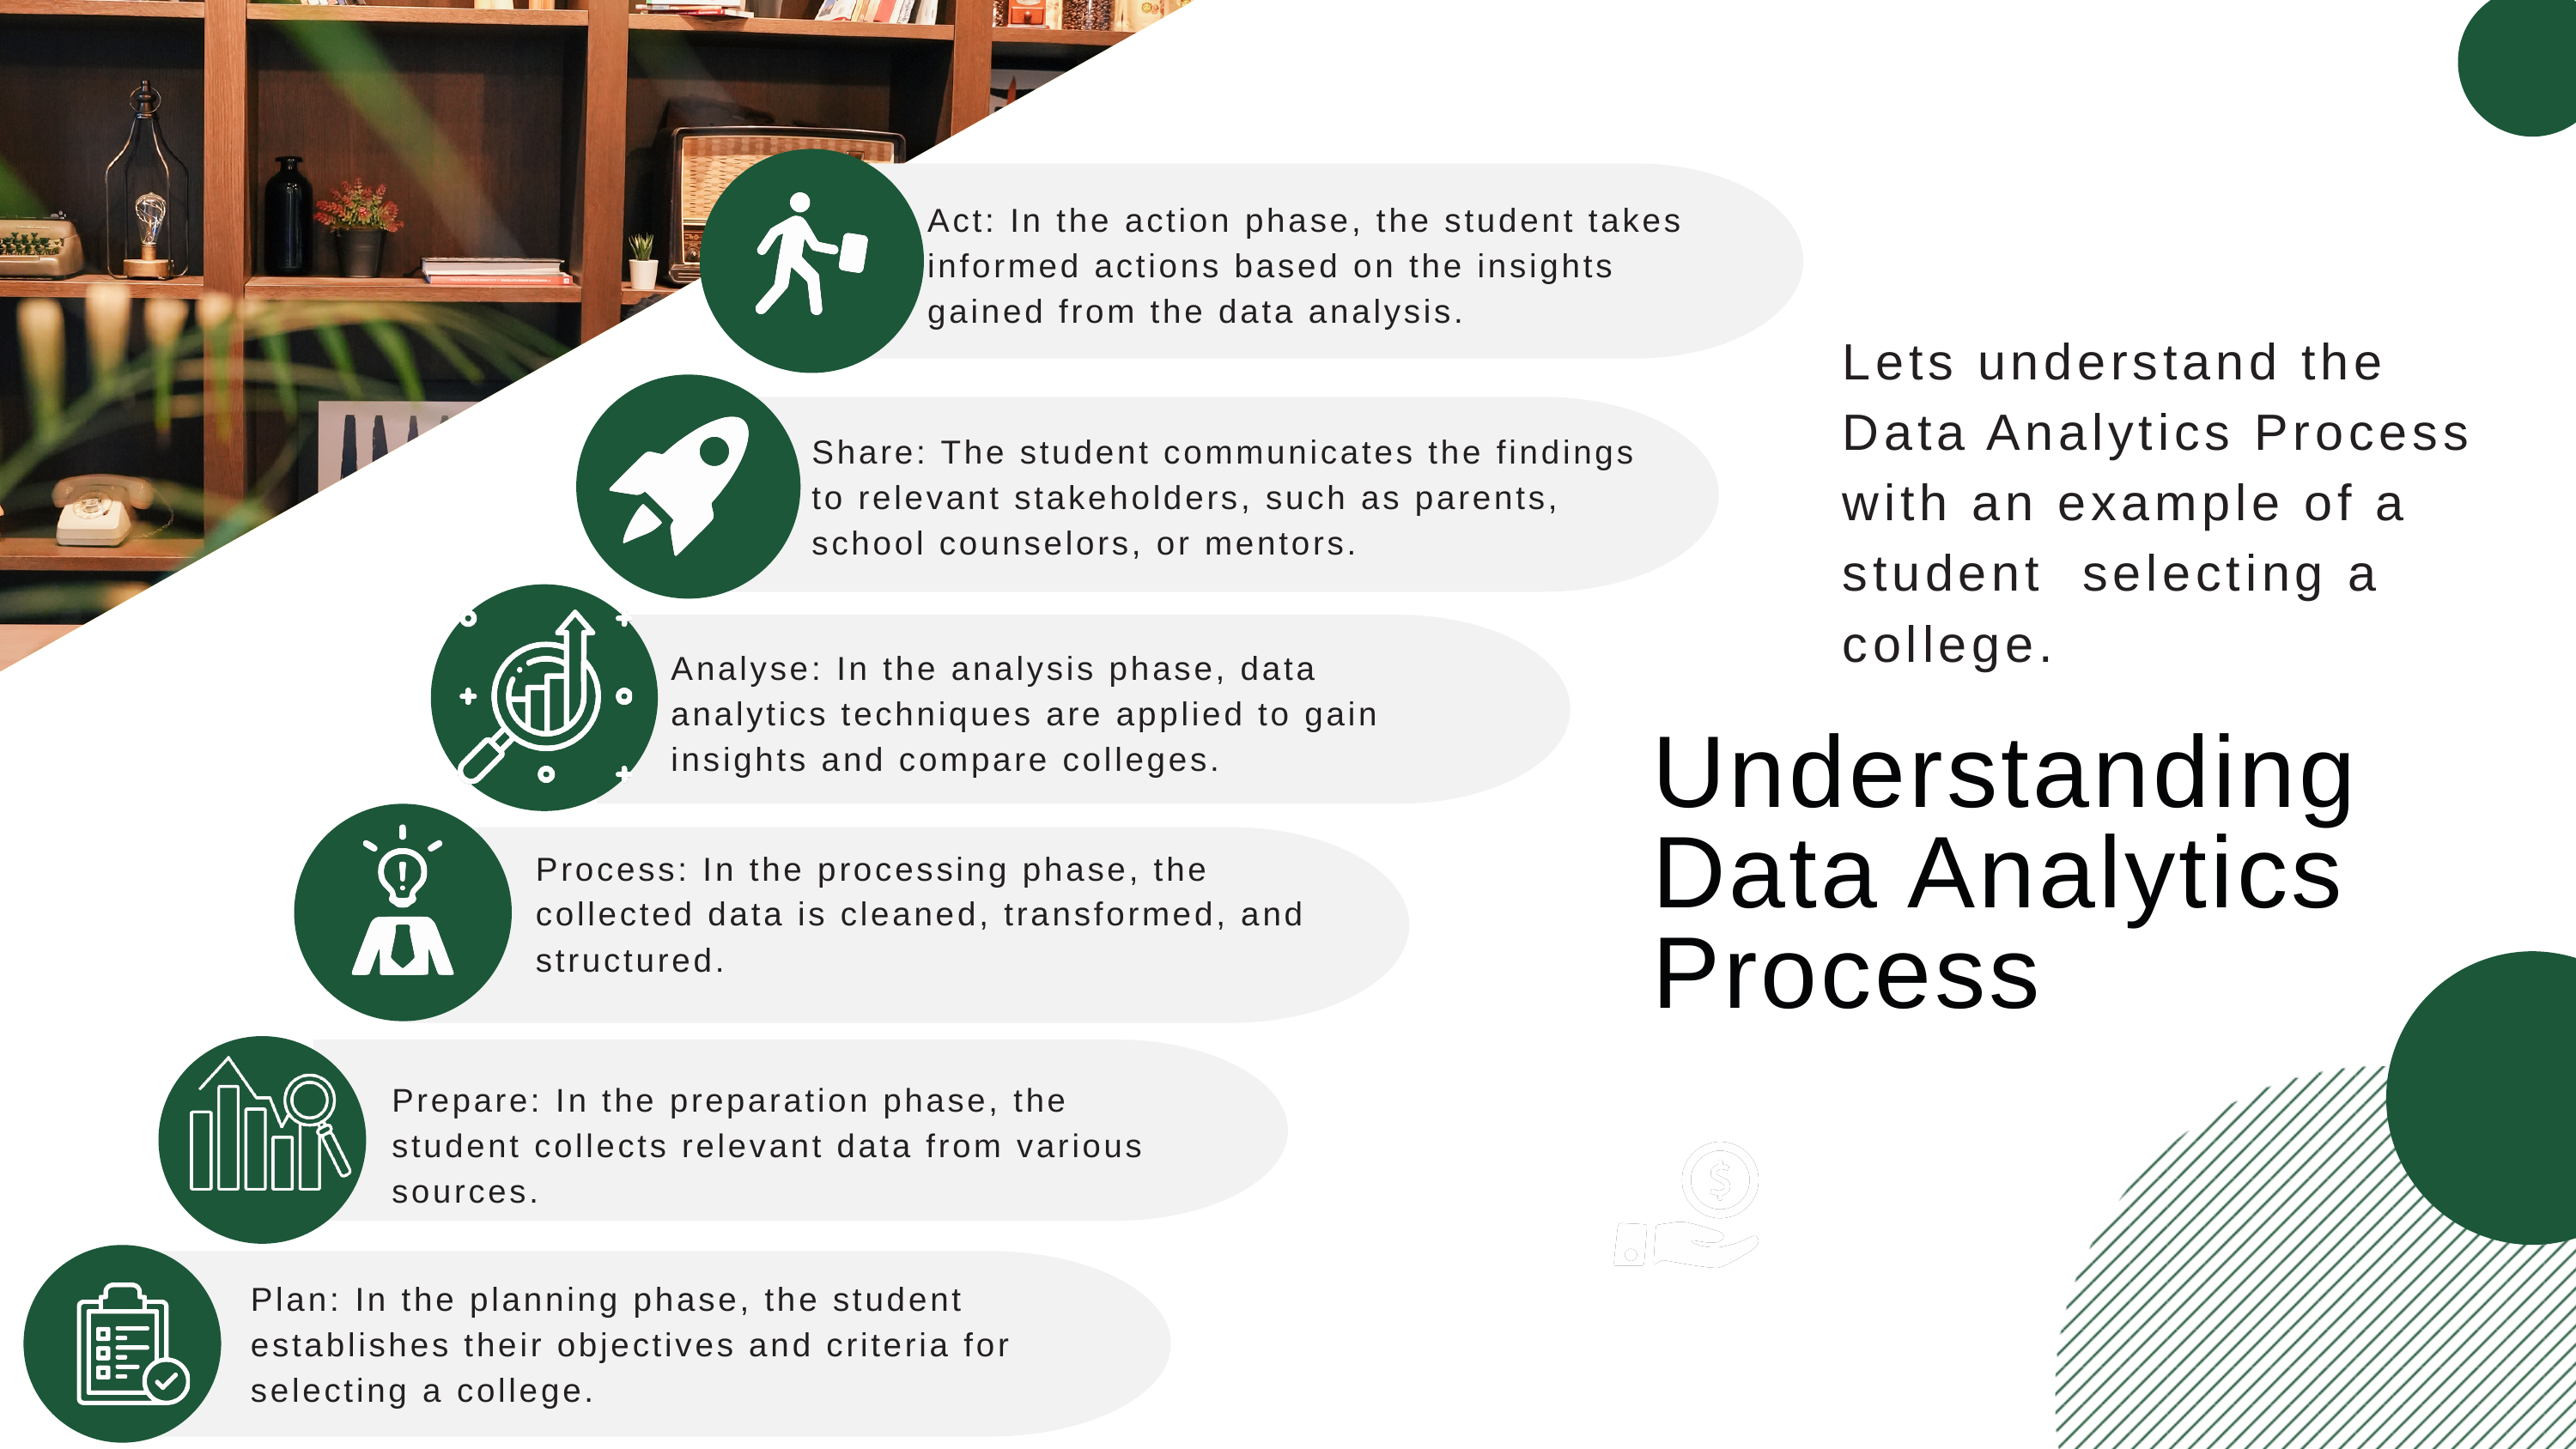

Act: In the action phase, the student takes informed actions based on the insights gained from the data analysis.
Lets understand the Data Analytics Process with an example of a student  selecting a college.

Share: The student communicates the findings to relevant stakeholders, such as parents, school counselors, or mentors.

Analyse: In the analysis phase, data analytics techniques are applied to gain insights and compare colleges.
Understanding Data Analytics Process

Process: In the processing phase, the collected data is cleaned, transformed, and structured.

Prepare: In the preparation phase, the student collects relevant data from various sources.

Plan: In the planning phase, the student establishes their objectives and criteria for selecting a college.